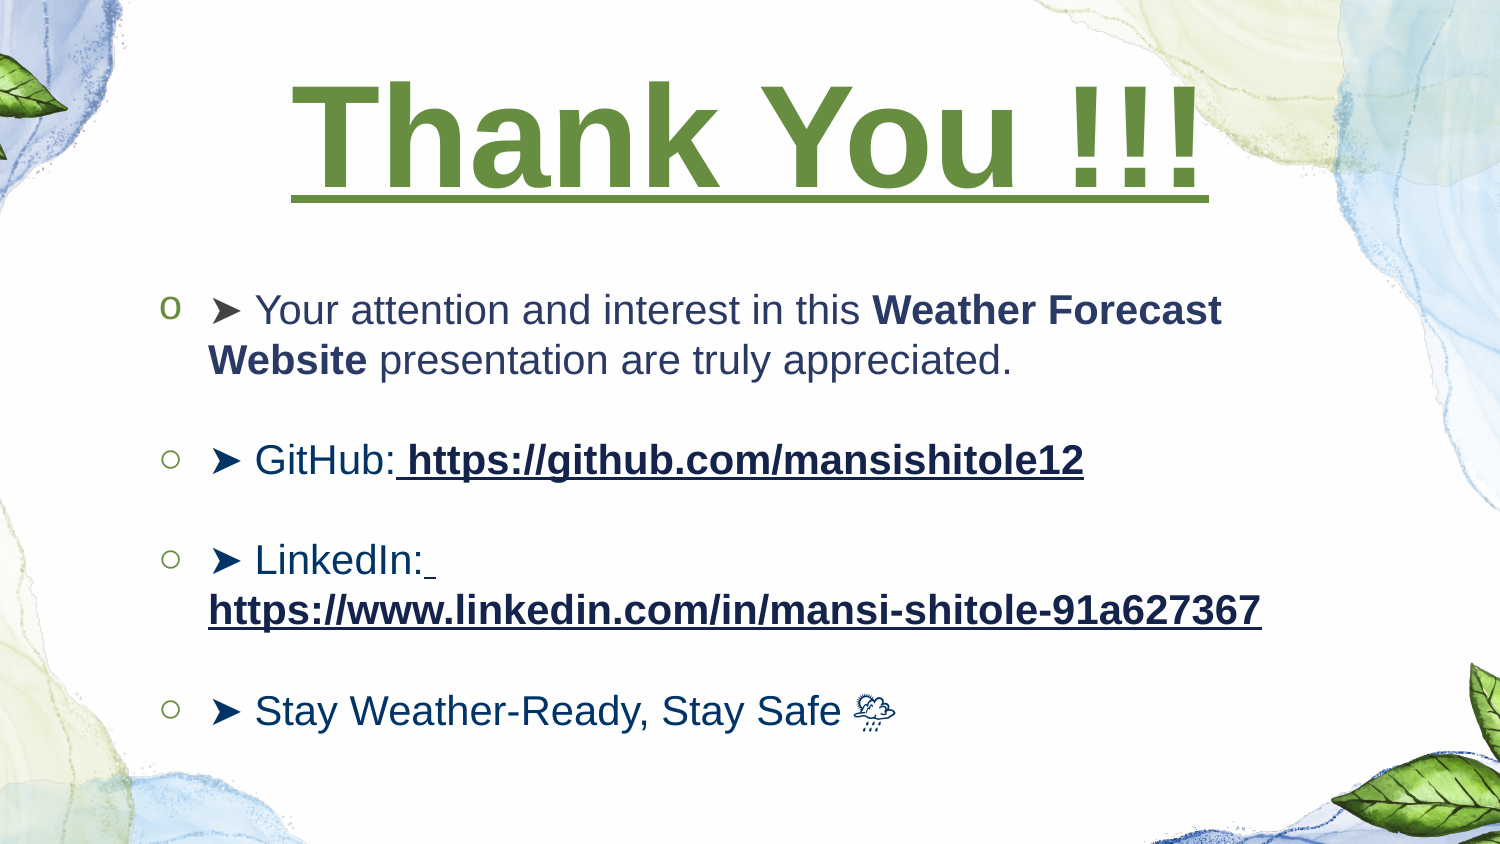

# Thank You !!!

➤ Your attention and interest in this Weather Forecast Website presentation are truly appreciated.

➤ GitHub: https://github.com/mansishitole12

➤ LinkedIn: https://www.linkedin.com/in/mansi-shitole-91a627367

➤ Stay Weather-Ready, Stay Safe 🌦️